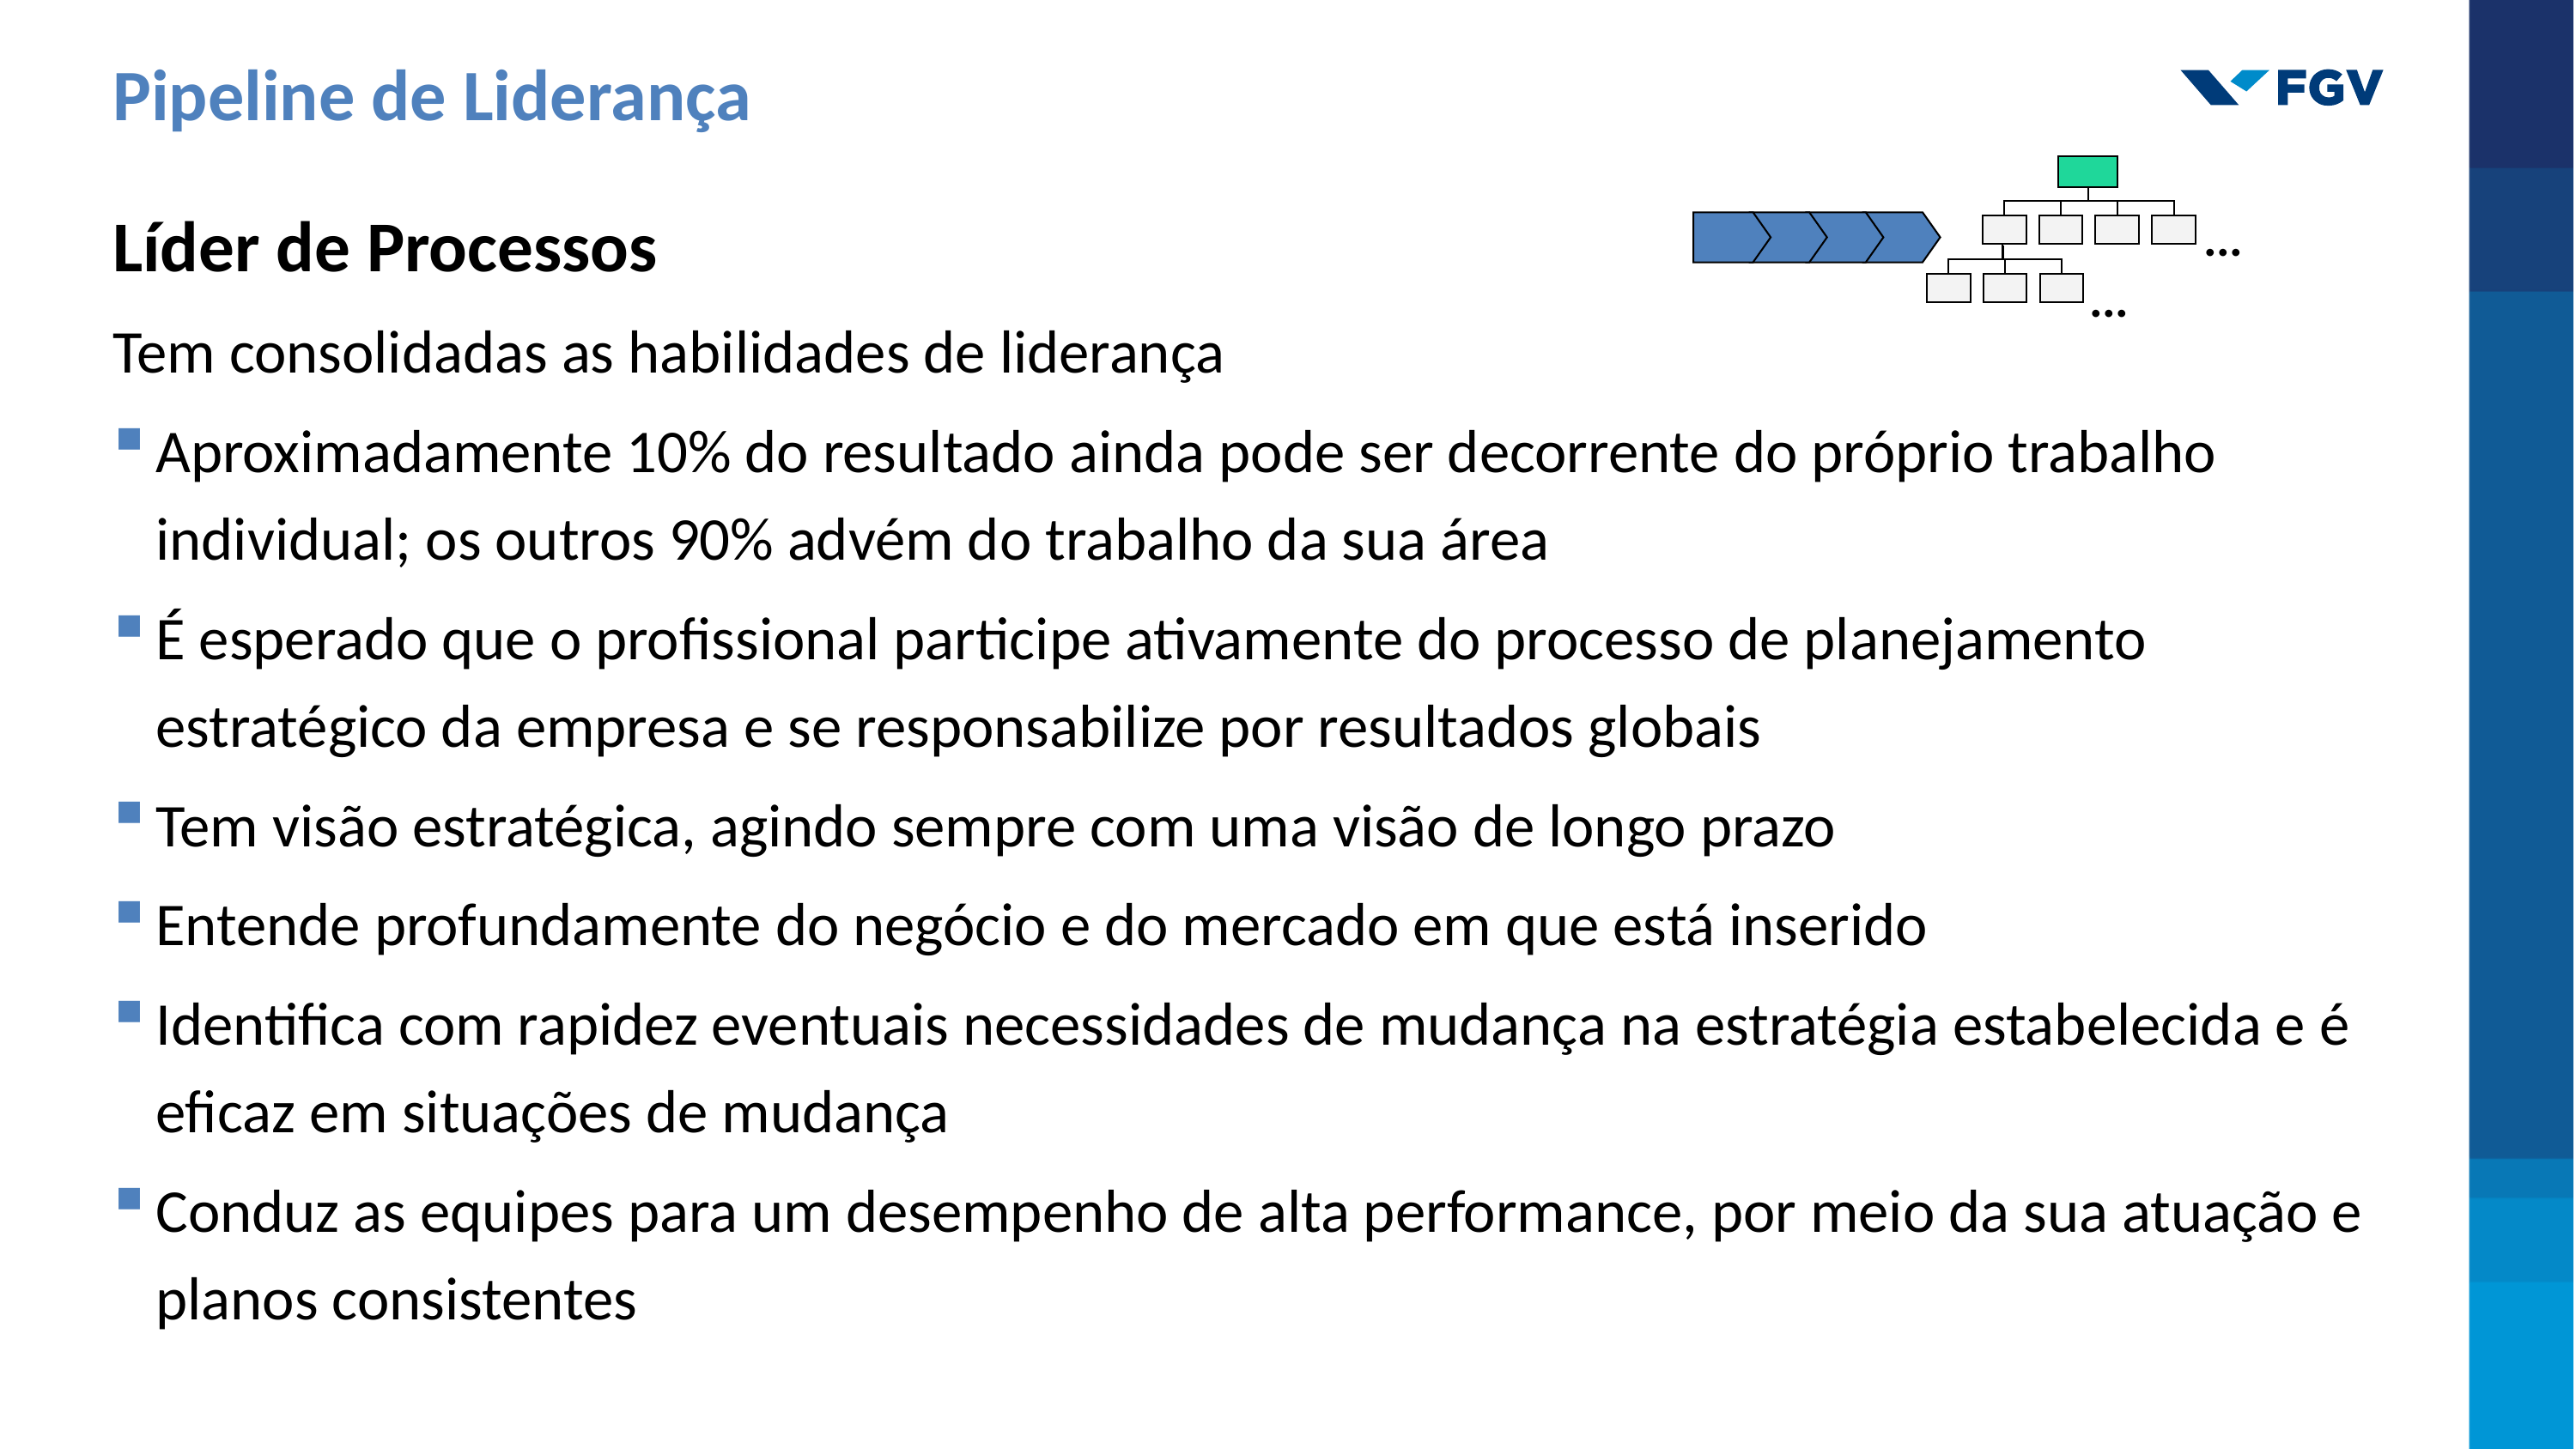

# Pipeline de Liderança

...

...

Líder de Processos
Tem consolidadas as habilidades de liderança
Aproximadamente 10% do resultado ainda pode ser decorrente do próprio trabalho individual; os outros 90% advém do trabalho da sua área
É esperado que o profissional participe ativamente do processo de planejamento estratégico da empresa e se responsabilize por resultados globais
Tem visão estratégica, agindo sempre com uma visão de longo prazo
Entende profundamente do negócio e do mercado em que está inserido
Identifica com rapidez eventuais necessidades de mudança na estratégia estabelecida e é eficaz em situações de mudança
Conduz as equipes para um desempenho de alta performance, por meio da sua atuação e planos consistentes